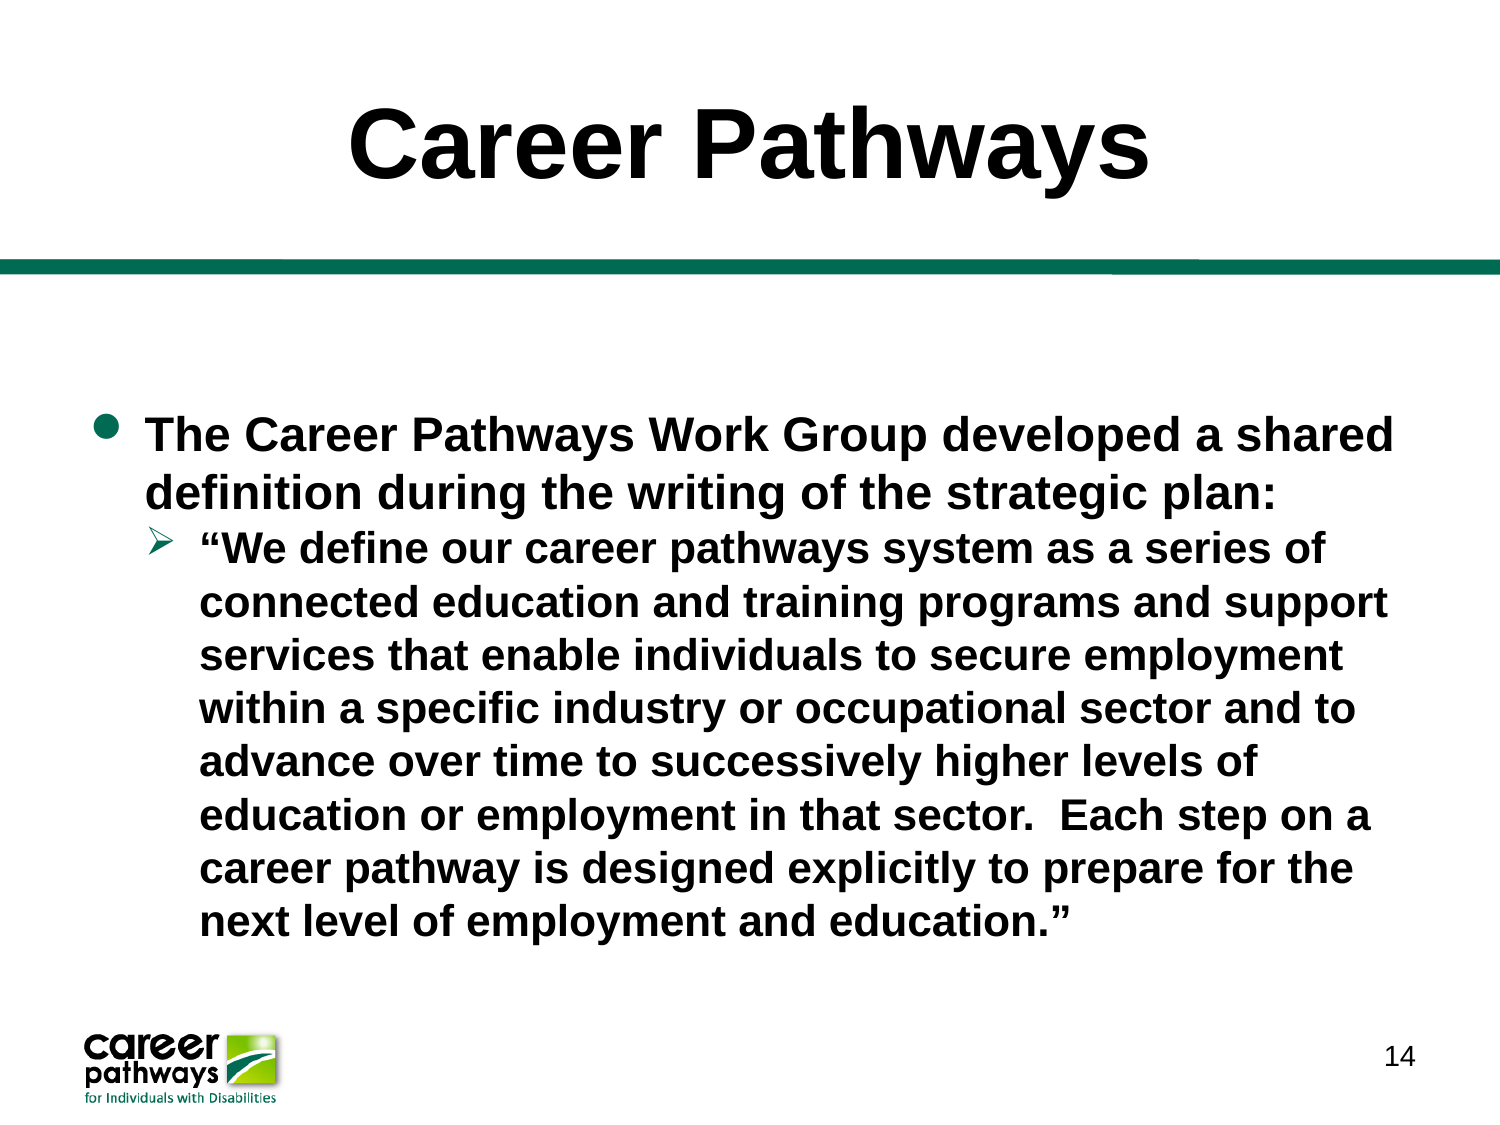

# Career Pathways

The Career Pathways Work Group developed a shared definition during the writing of the strategic plan:
“We define our career pathways system as a series of connected education and training programs and support services that enable individuals to secure employment within a specific industry or occupational sector and to advance over time to successively higher levels of education or employment in that sector.  Each step on a career pathway is designed explicitly to prepare for the next level of employment and education.”
14